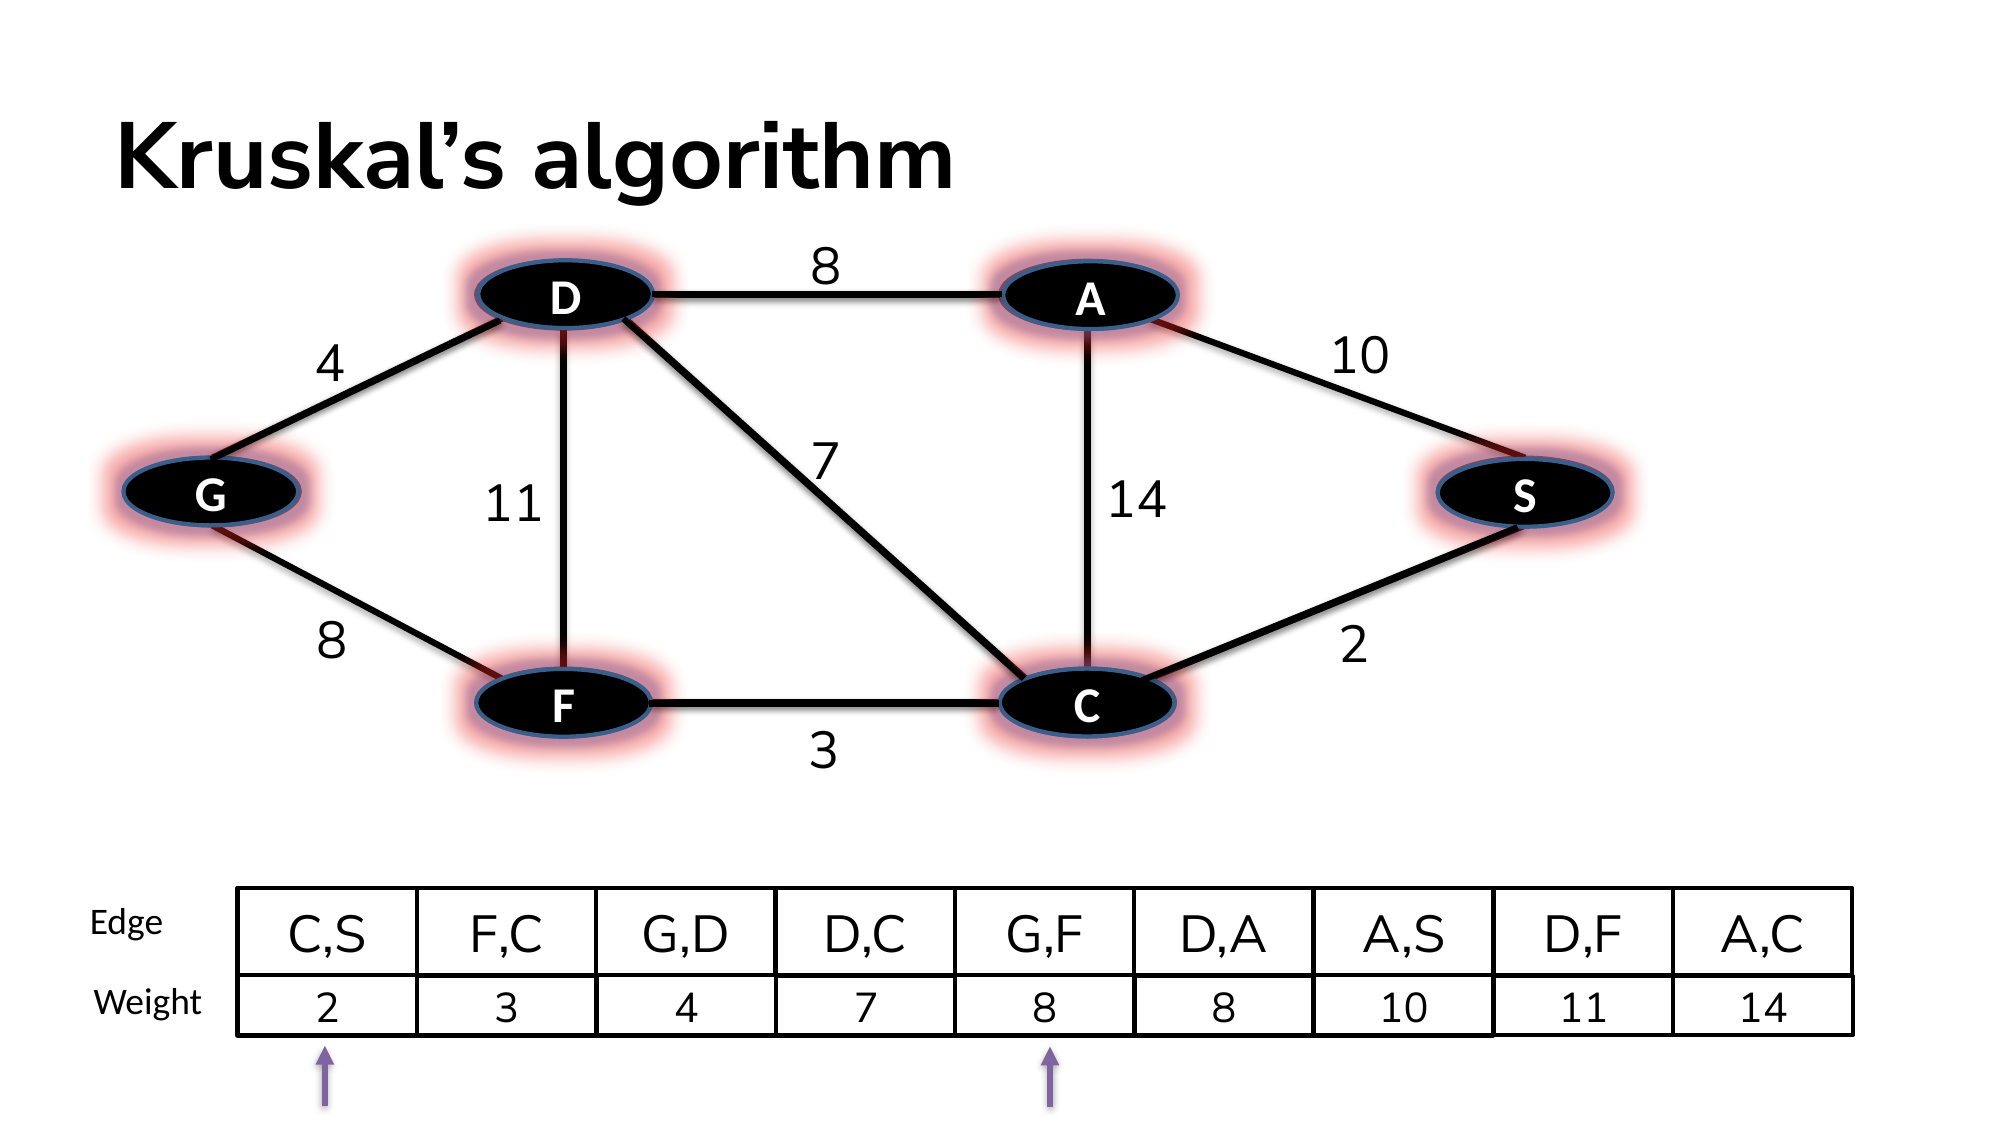

Kruskal’s algorithm
8
D
D
A
G
S
F
C
A
10
4
7
G
14
S
11
8
2
C
F
3
C,S
F,C
G,D
D,C
G,F
D,A
A,S
D,F
A,C
Edge
Weight
10
4
8
2
7
14
11
8
3